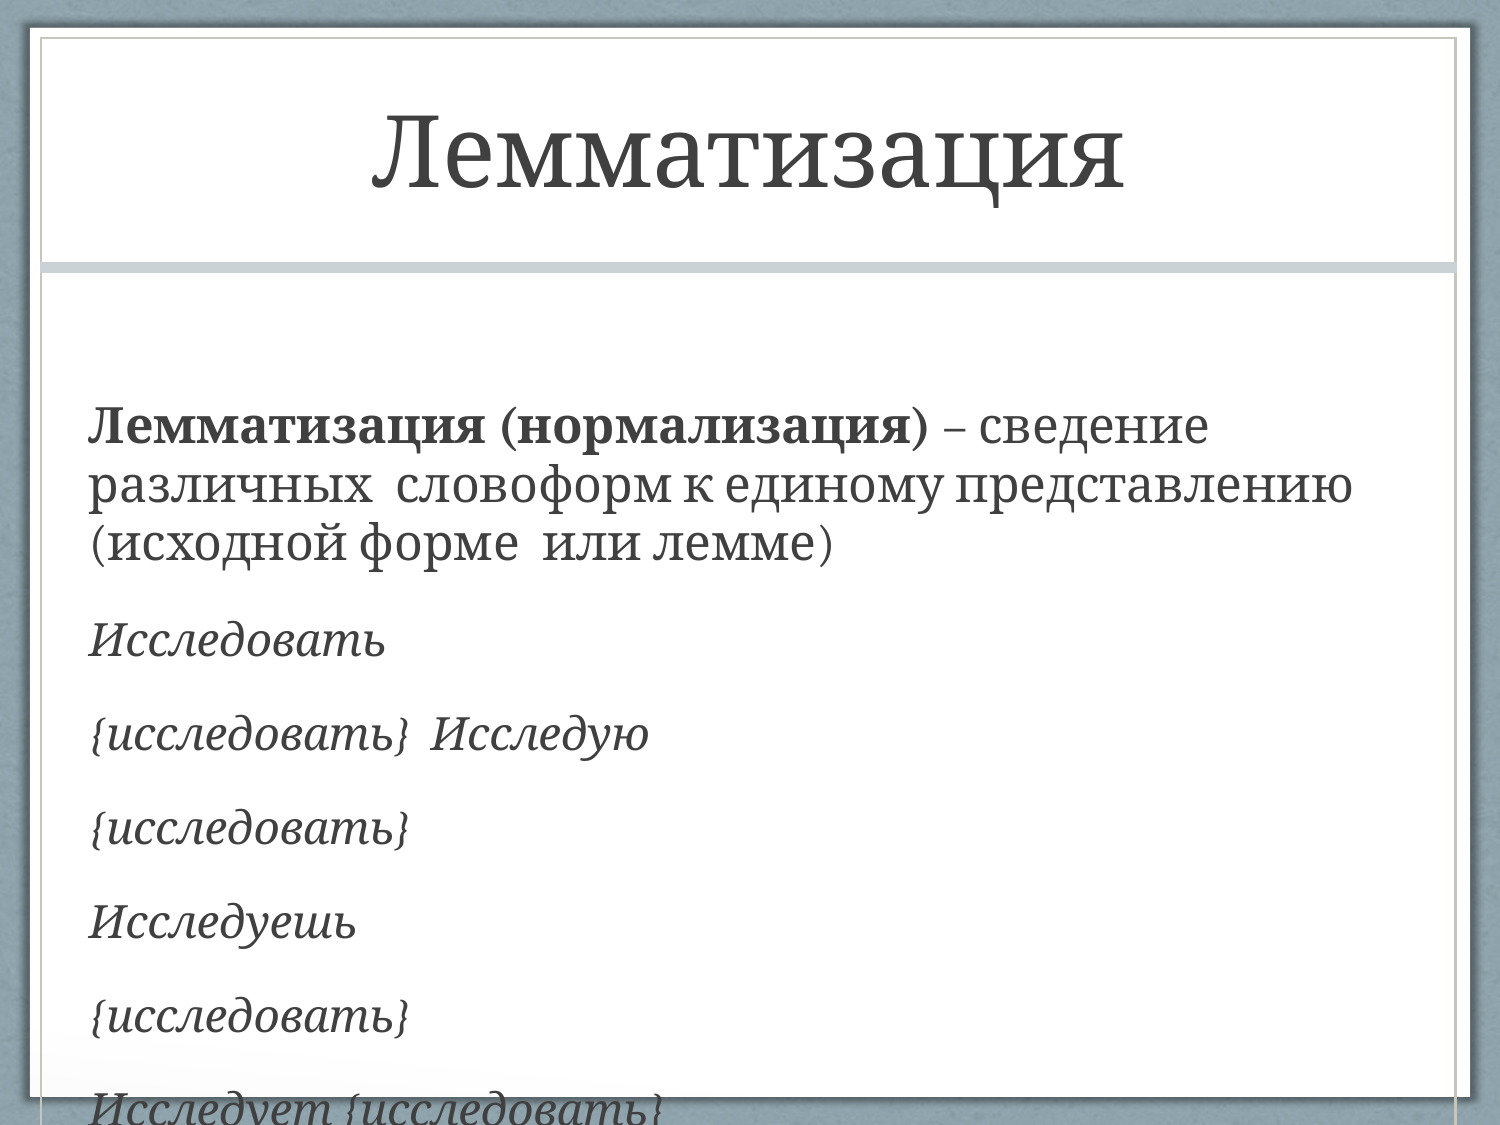

| Лемматизация |
| --- |
| Лемматизация (нормализация) – сведение различных словоформ к единому представлению (исходной форме или лемме) Исследовать {исследовать} Исследую {исследовать} Исследуешь {исследовать} Исследует {исследовать} |
| 33 |